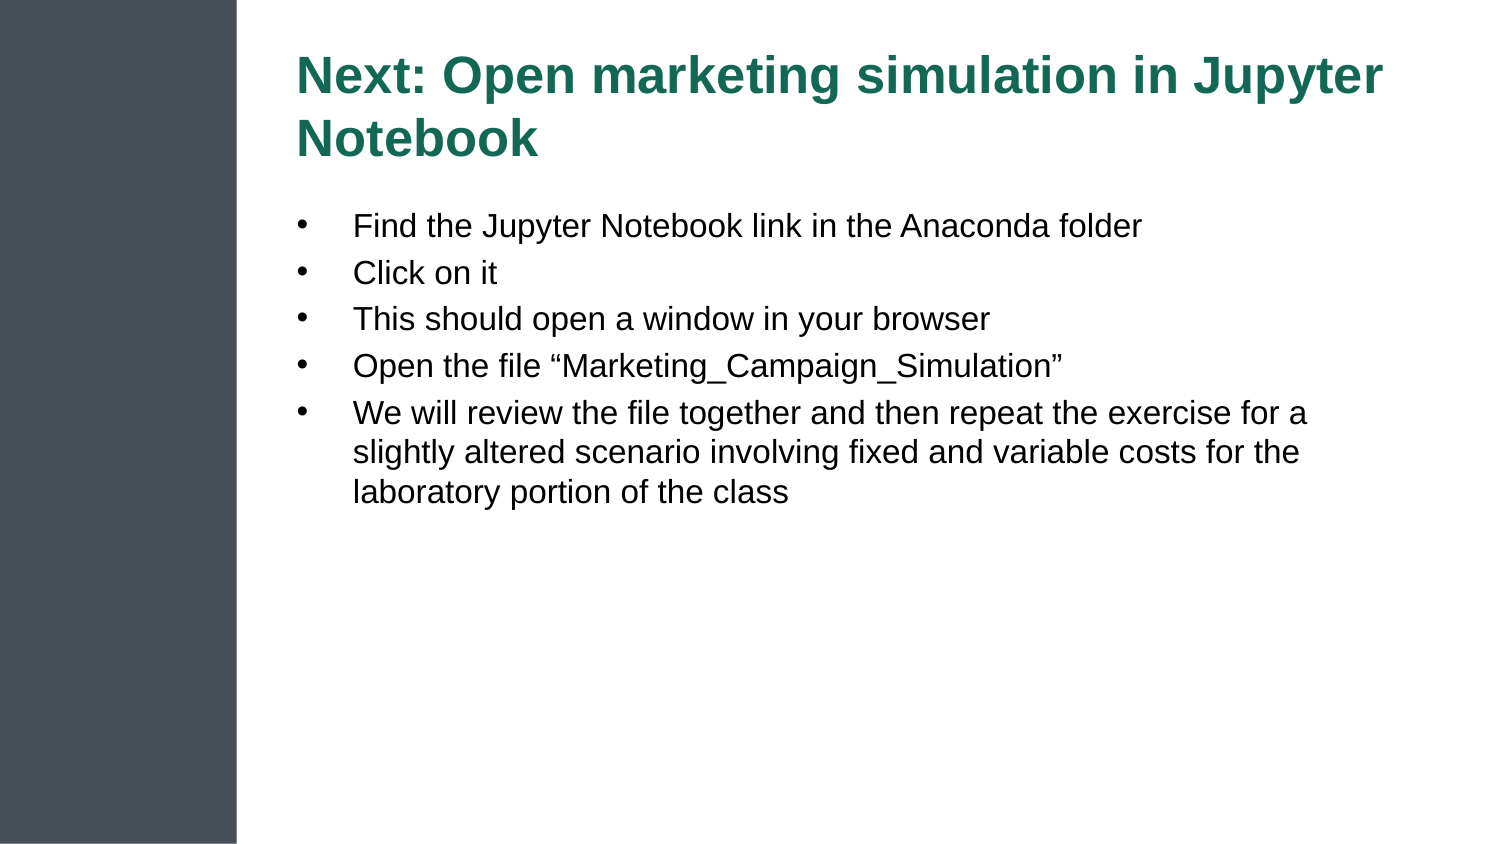

# Next: Open marketing simulation in Jupyter Notebook
Find the Jupyter Notebook link in the Anaconda folder
Click on it
This should open a window in your browser
Open the file “Marketing_Campaign_Simulation”
We will review the file together and then repeat the exercise for a slightly altered scenario involving fixed and variable costs for the laboratory portion of the class